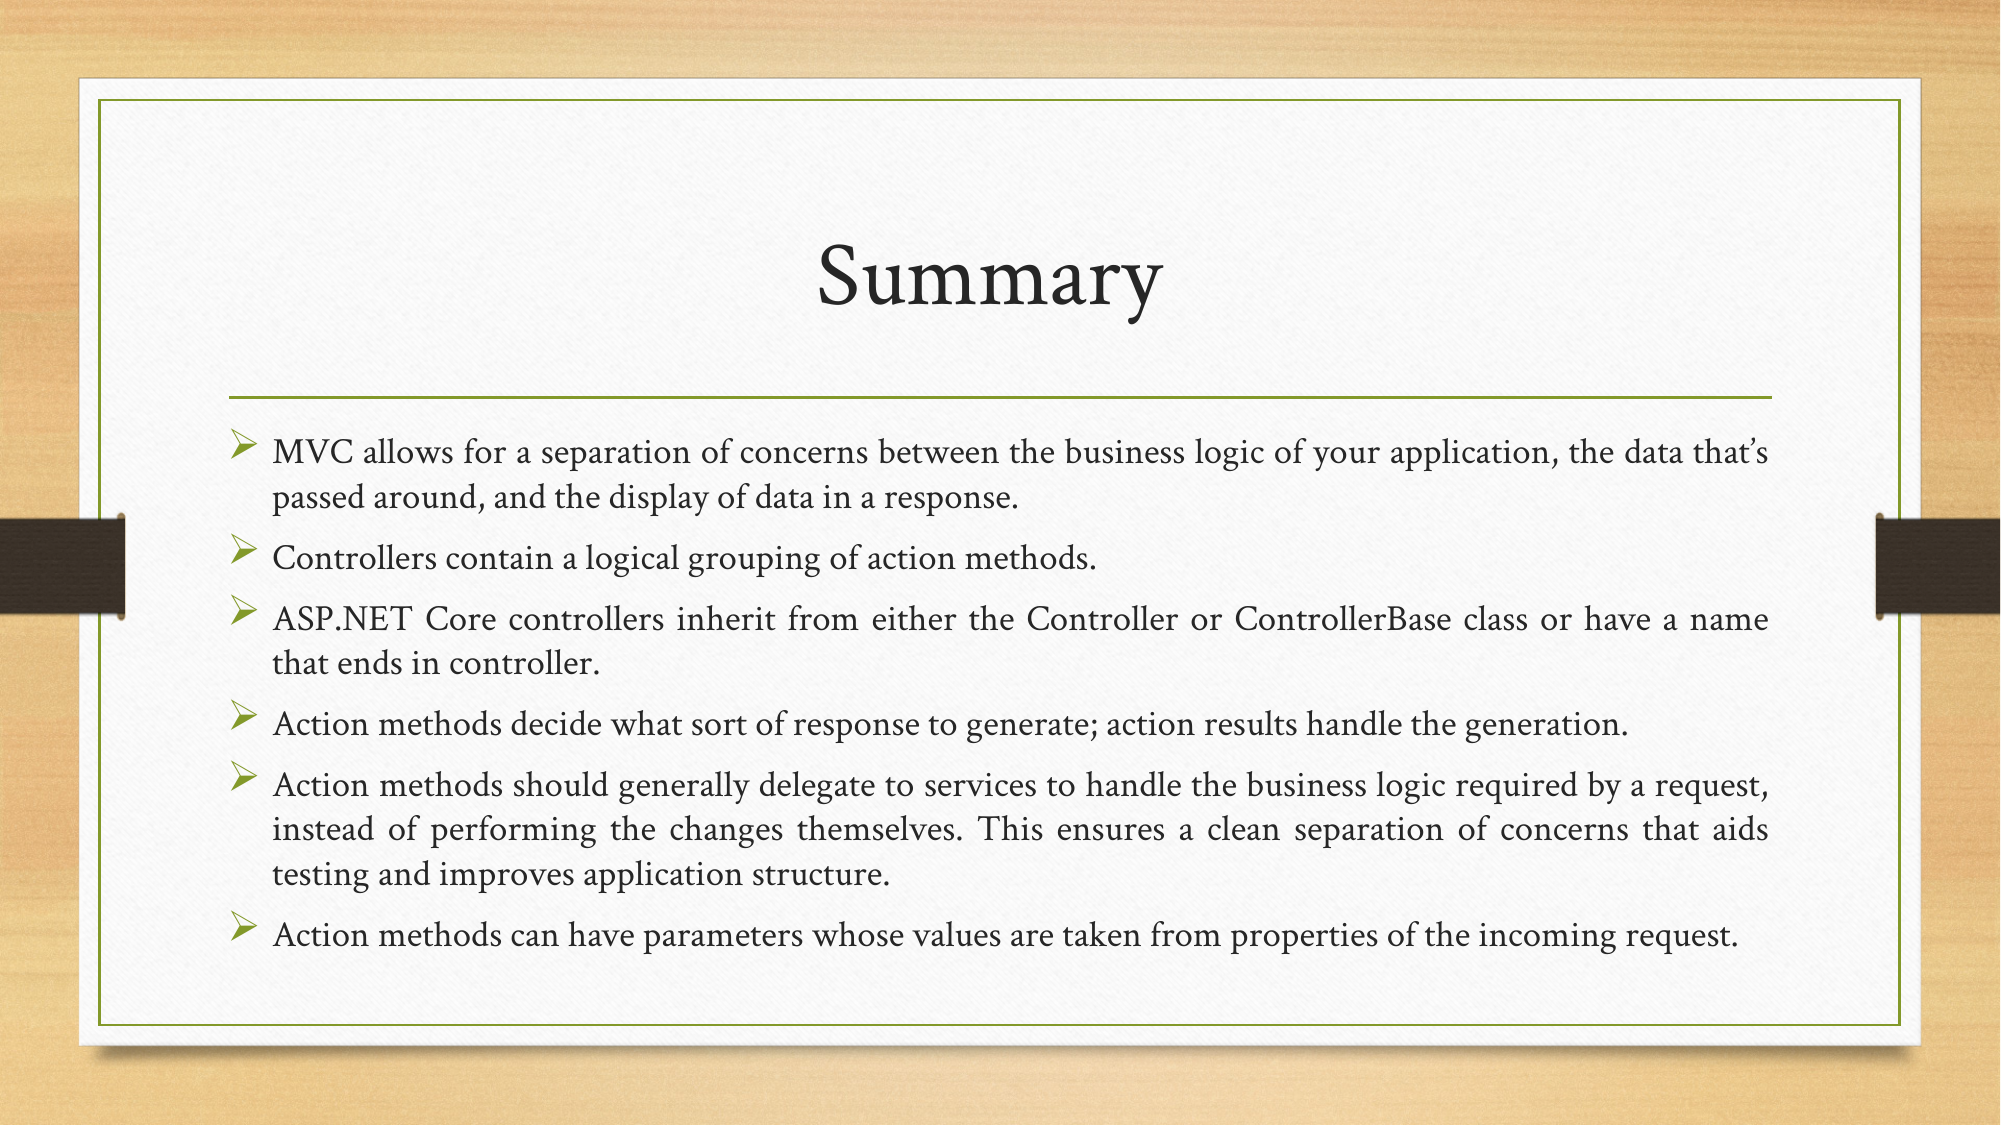

# Summary
MVC allows for a separation of concerns between the business logic of your application, the data that’s passed around, and the display of data in a response.
Controllers contain a logical grouping of action methods.
ASP.NET Core controllers inherit from either the Controller or ControllerBase class or have a name that ends in controller.
Action methods decide what sort of response to generate; action results handle the generation.
Action methods should generally delegate to services to handle the business logic required by a request, instead of performing the changes themselves. This ensures a clean separation of concerns that aids testing and improves application structure.
Action methods can have parameters whose values are taken from properties of the incoming request.